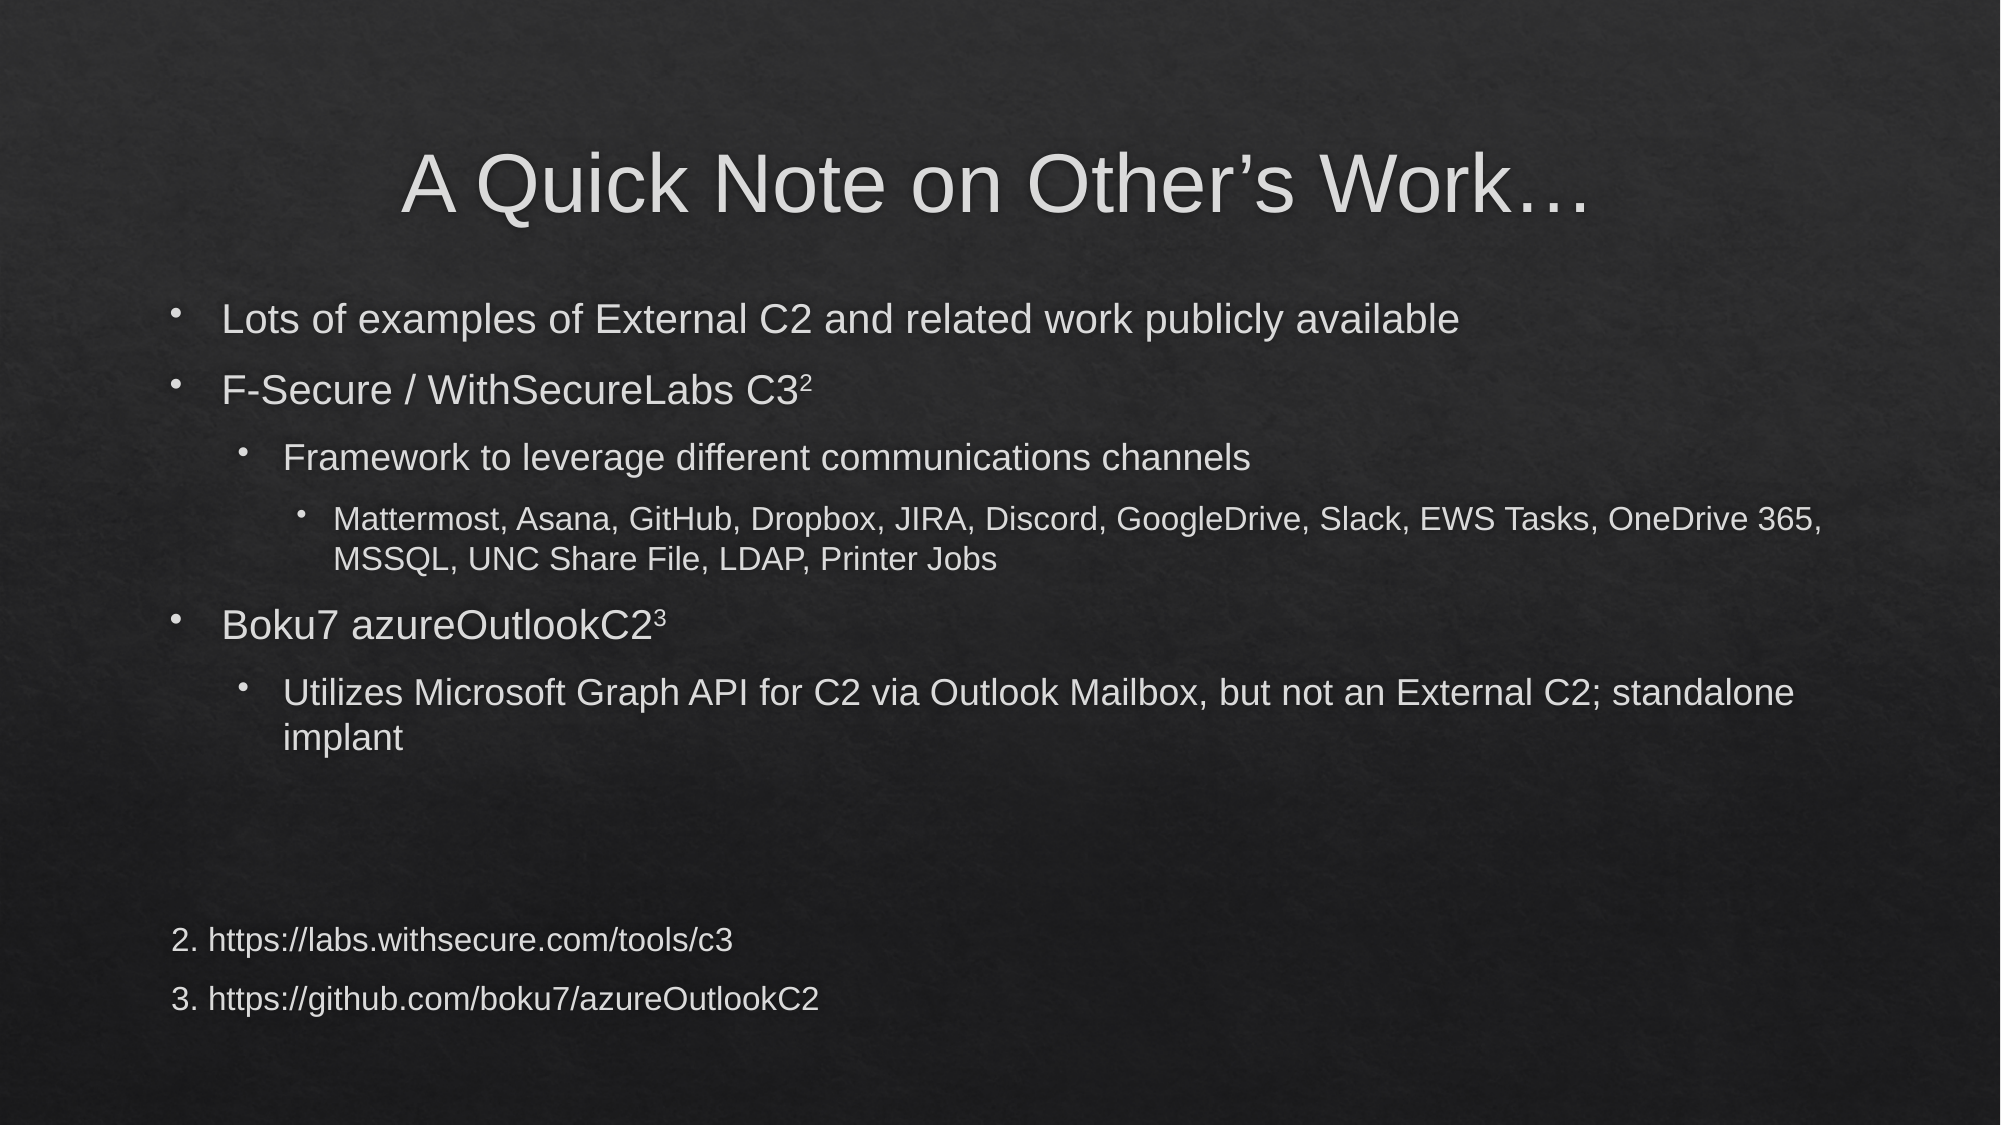

# A Quick Note on Other’s Work…
Lots of examples of External C2 and related work publicly available
F-Secure / WithSecureLabs C32
Framework to leverage different communications channels
Mattermost, Asana, GitHub, Dropbox, JIRA, Discord, GoogleDrive, Slack, EWS Tasks, OneDrive 365, MSSQL, UNC Share File, LDAP, Printer Jobs
Boku7 azureOutlookC23
Utilizes Microsoft Graph API for C2 via Outlook Mailbox, but not an External C2; standalone implant

2. https://labs.withsecure.com/tools/c3
3. https://github.com/boku7/azureOutlookC2